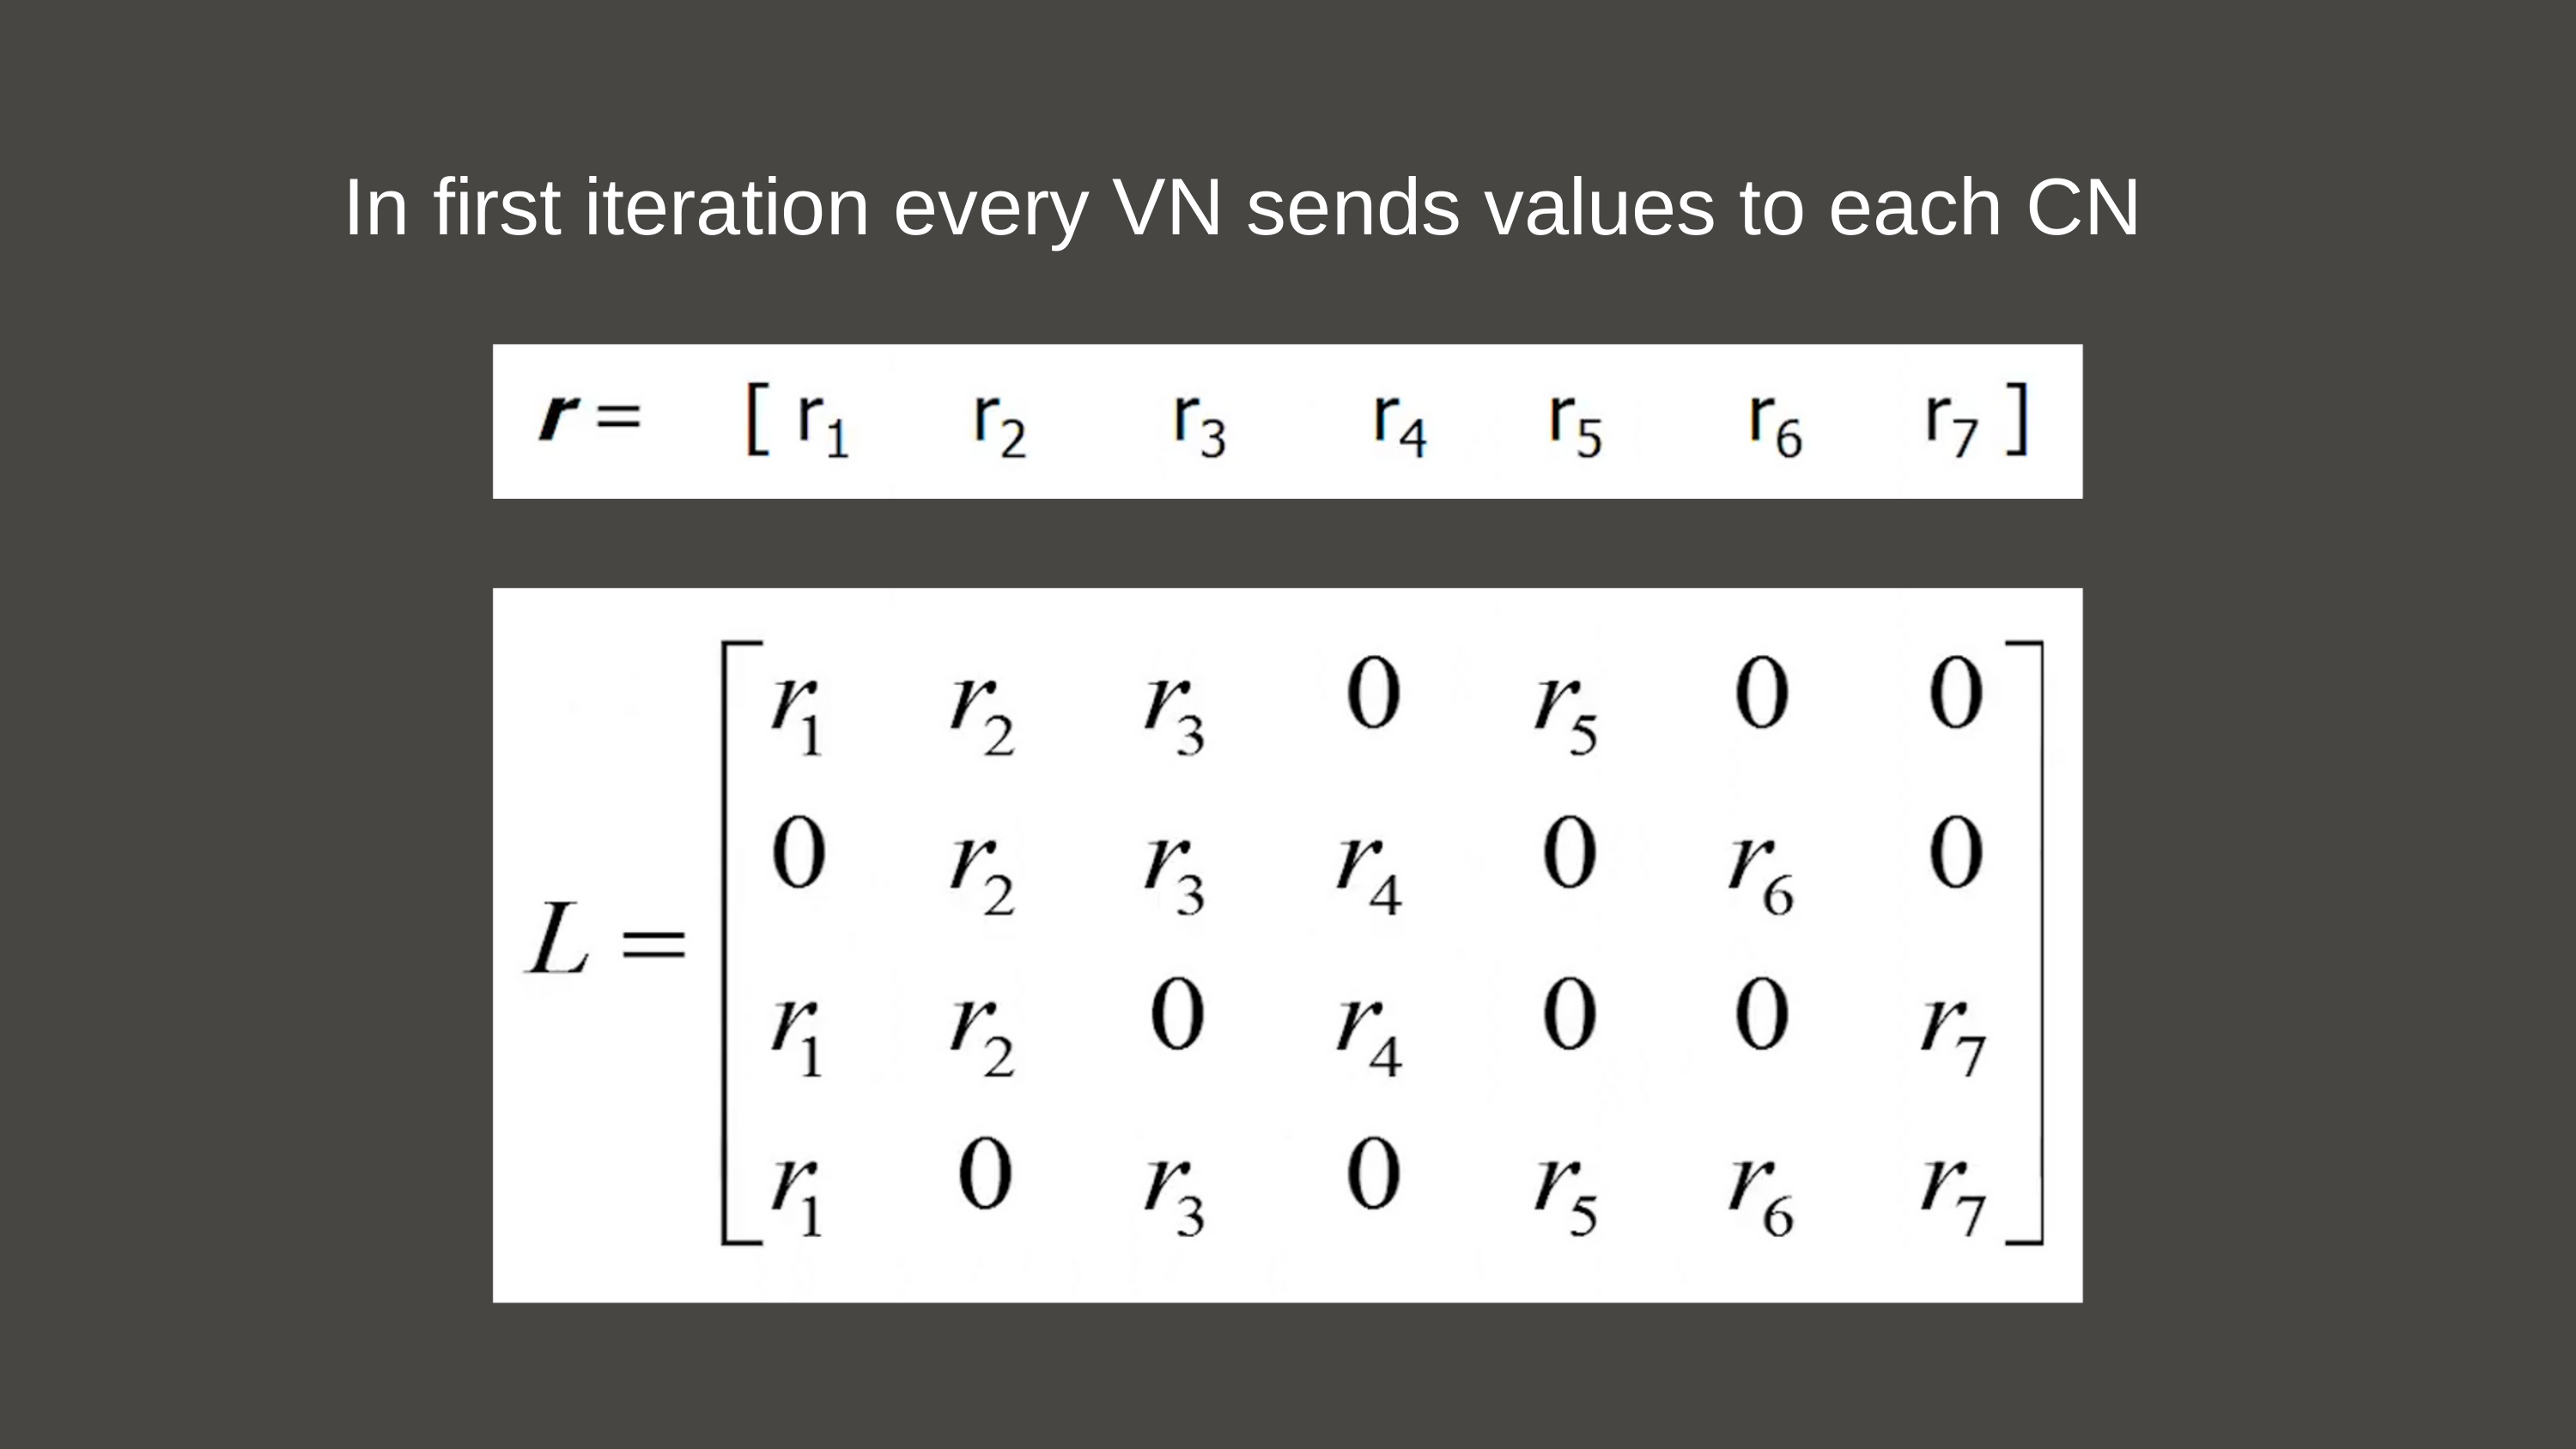

In first iteration every VN sends values to each CN